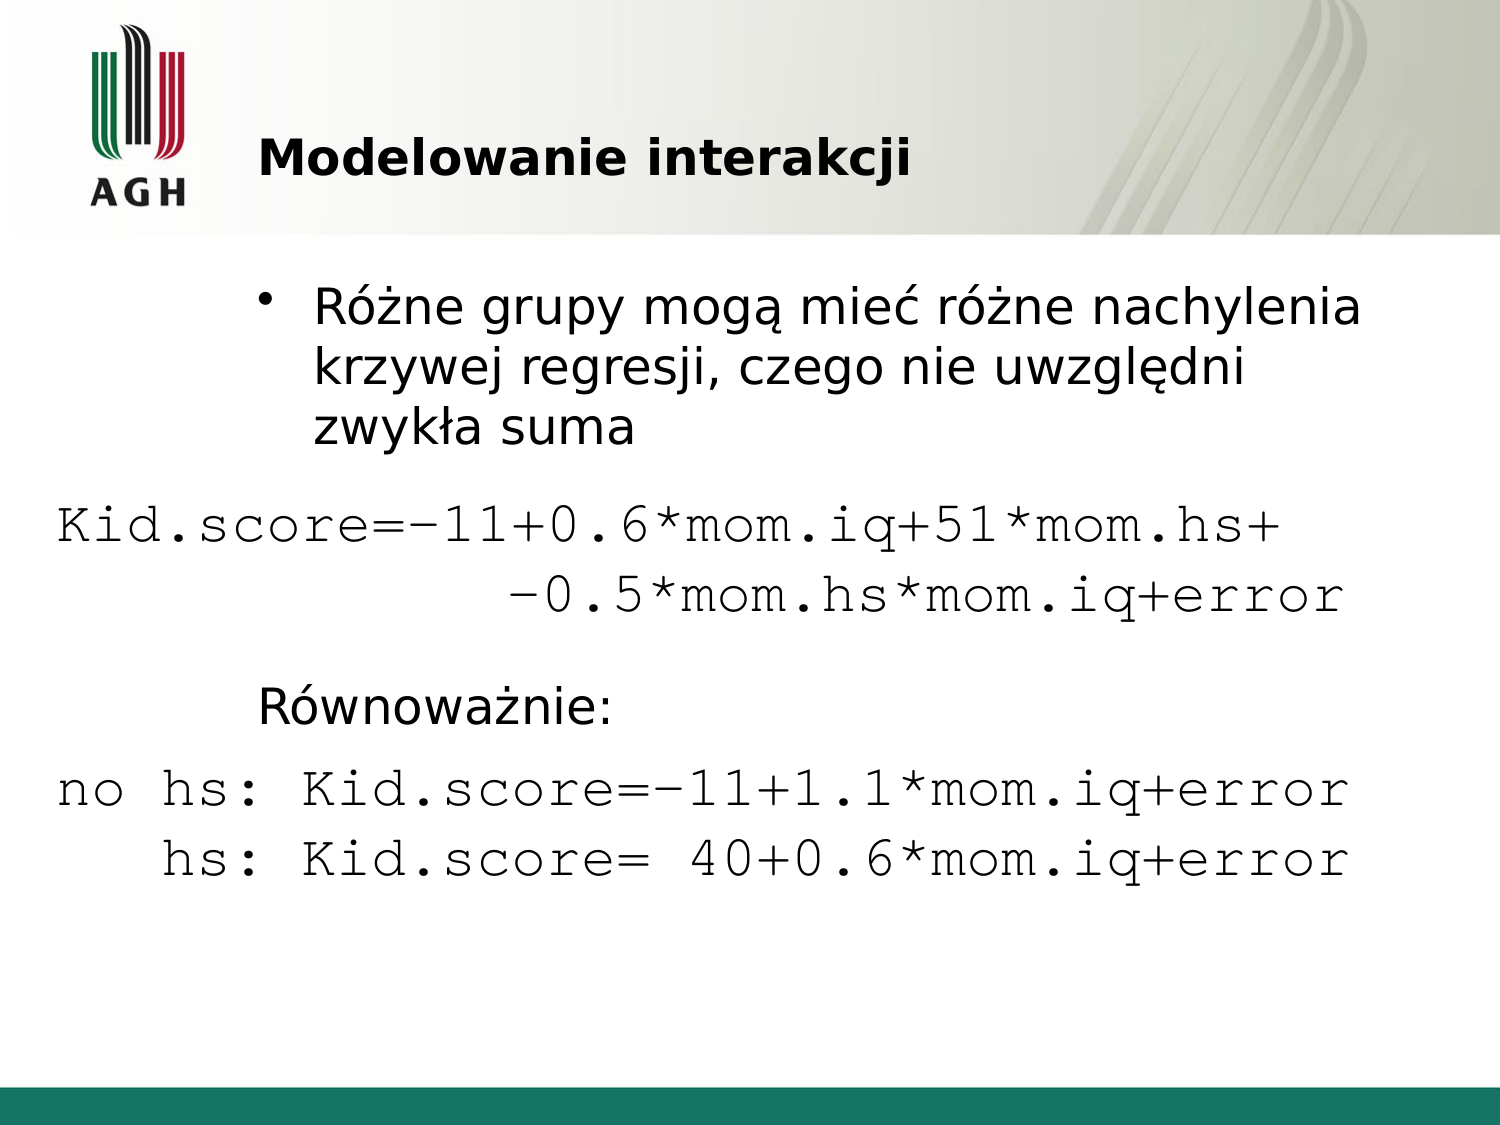

# Modelowanie interakcji
Różne grupy mogą mieć różne nachylenia krzywej regresji, czego nie uwzględni zwykła suma

Równoważnie:

Kid.score=-11+0.6*mom.iq+51*mom.hs+
			-0.5*mom.hs*mom.iq+error
no hs: Kid.score=-11+1.1*mom.iq+error
   hs: Kid.score= 40+0.6*mom.iq+error